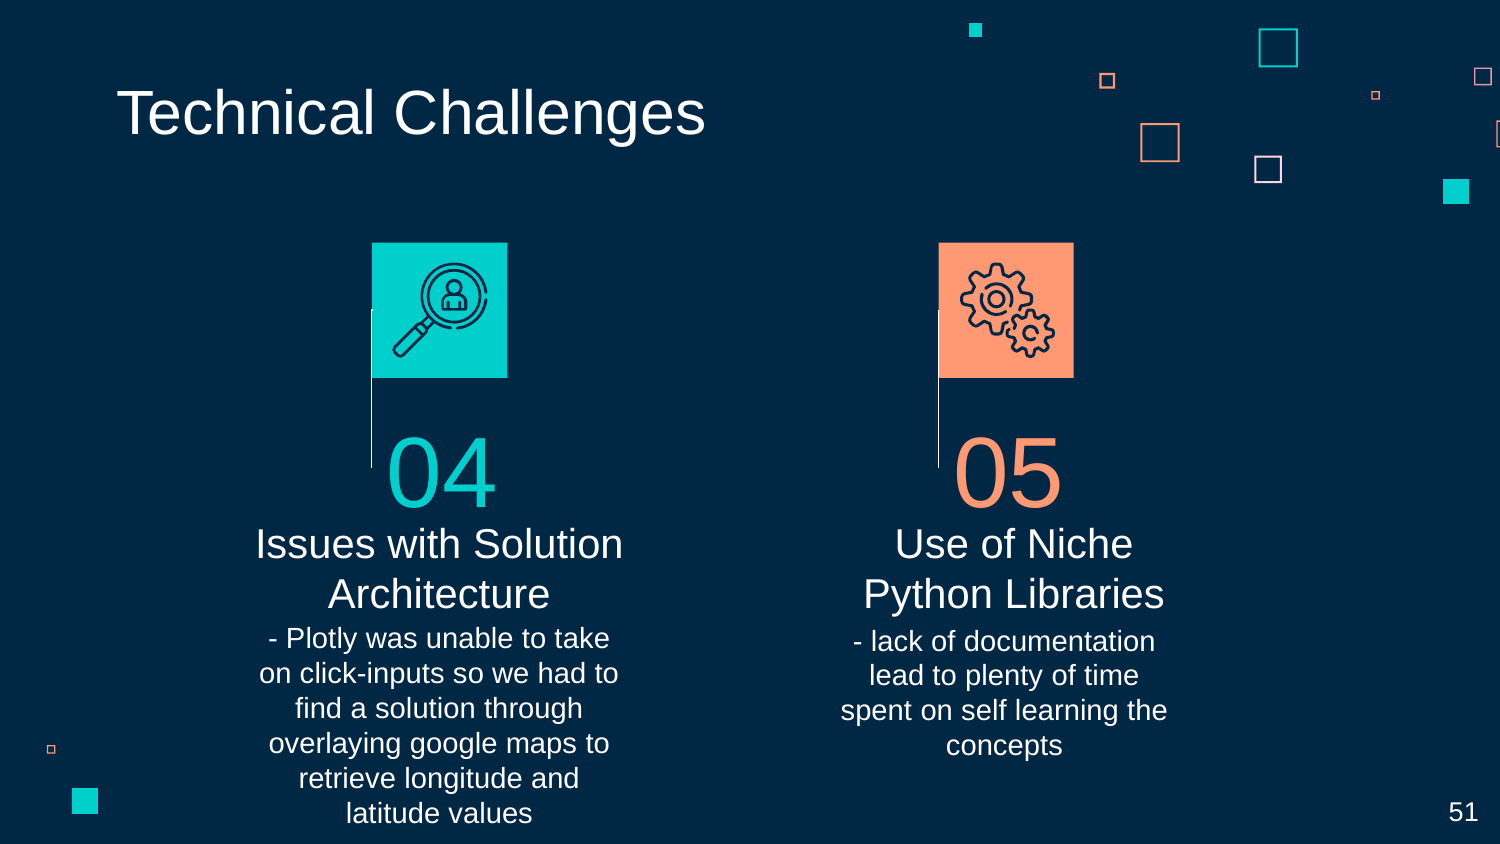

Technical Challenges

04
05
Issues with Solution Architecture
Use of Niche Python Libraries
- Plotly was unable to take on click-inputs so we had to find a solution through overlaying google maps to retrieve longitude and latitude values
- lack of documentation lead to plenty of time spent on self learning the concepts
51